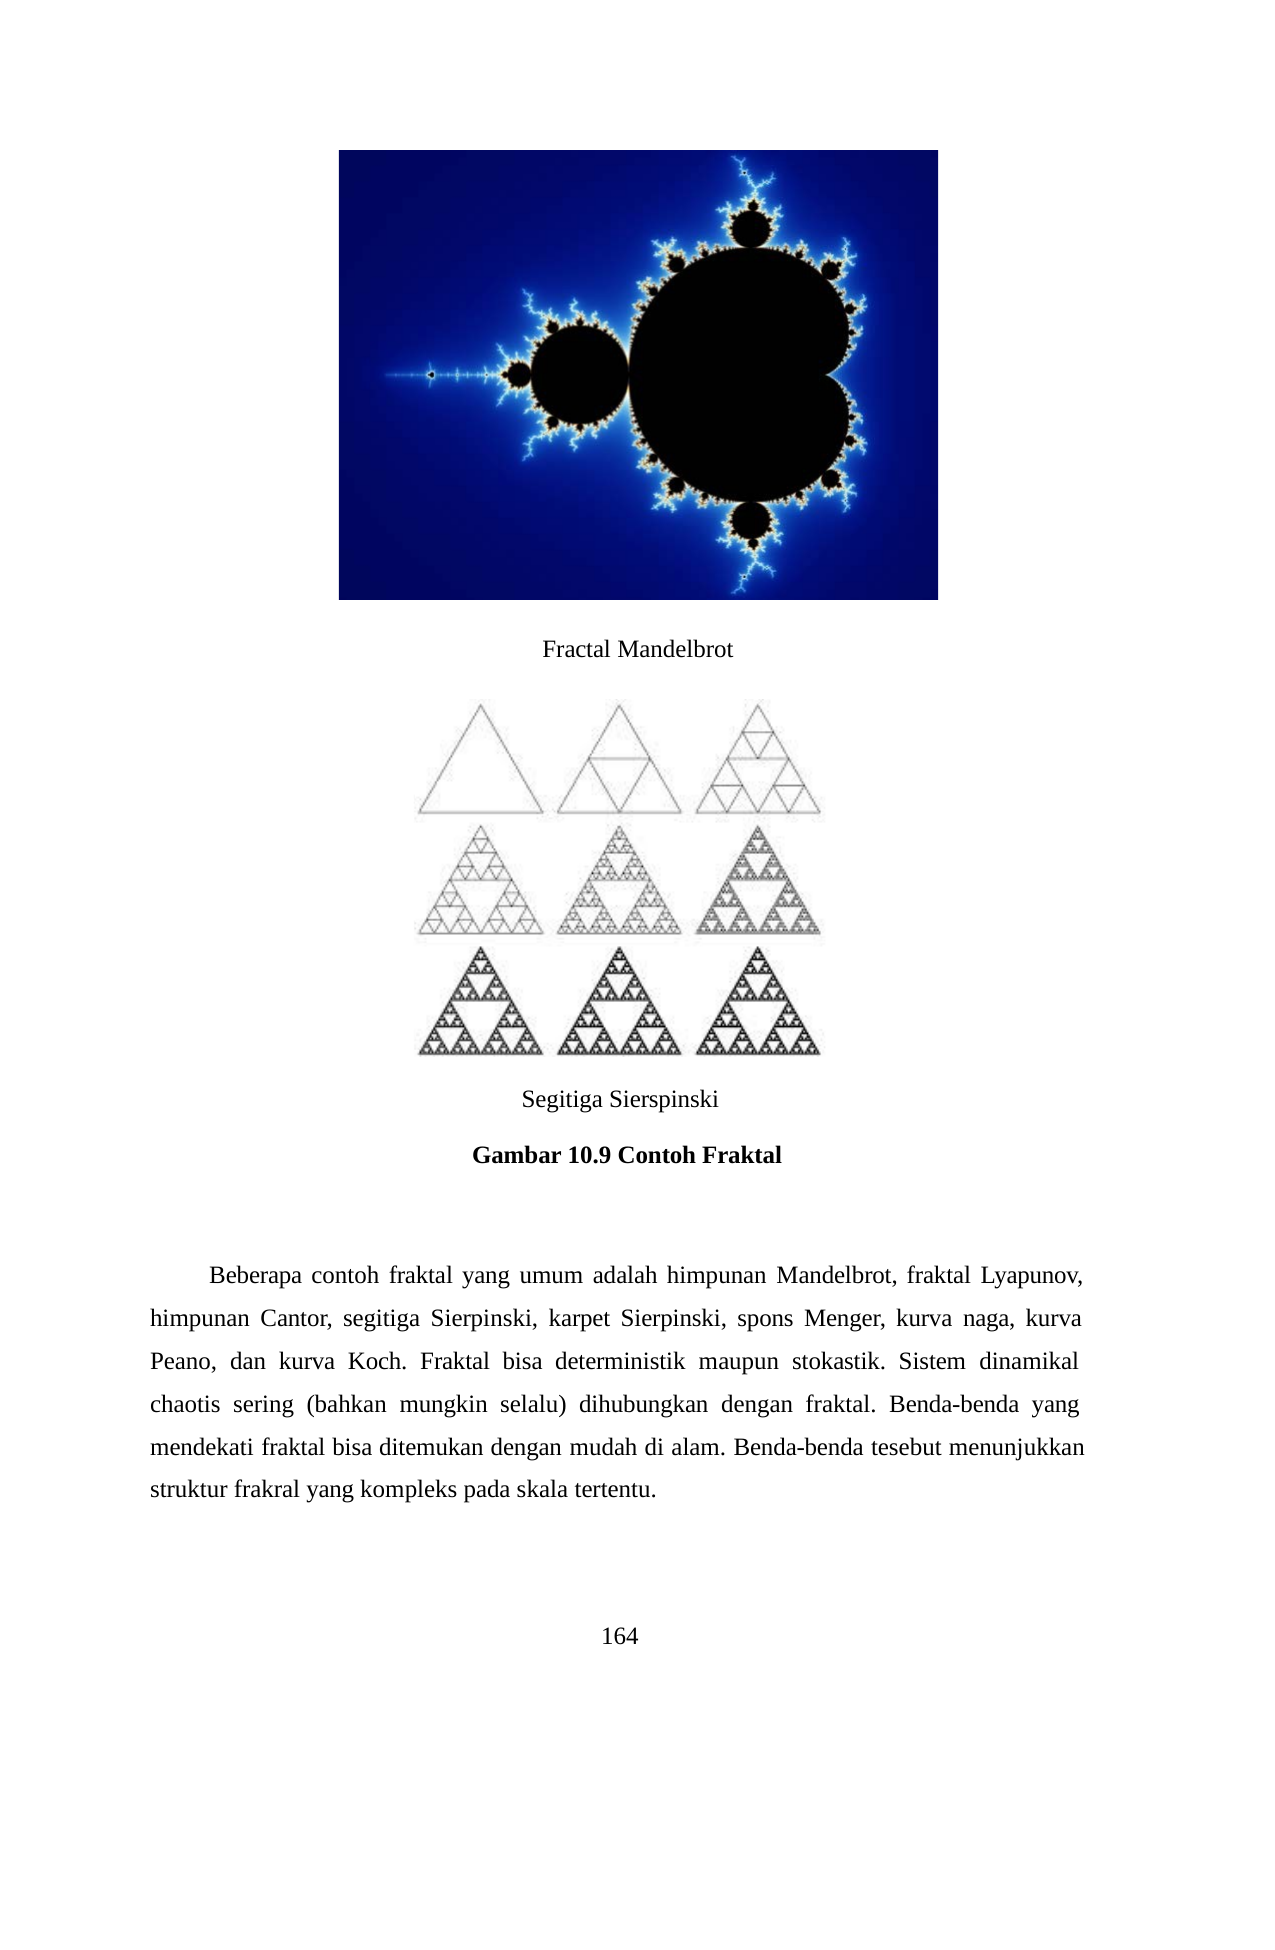

Fractal Mandelbrot

Segitiga Sierspinski

Gambar 10.9 Contoh Fraktal

Beberapa contoh fraktal yang umum adalah himpunan Mandelbrot, fraktal Lyapunov,  himpunan Cantor, segitiga Sierpinski, karpet Sierpinski, spons Menger, kurva naga, kurva  Peano, dan kurva Koch. Fraktal bisa deterministik maupun stokastik. Sistem dinamikal  chaotis sering (bahkan mungkin selalu) dihubungkan dengan fraktal. Benda-benda yang  mendekati fraktal bisa ditemukan dengan mudah di alam. Benda-benda tesebut menunjukkan  struktur frakral yang kompleks pada skala tertentu.
164